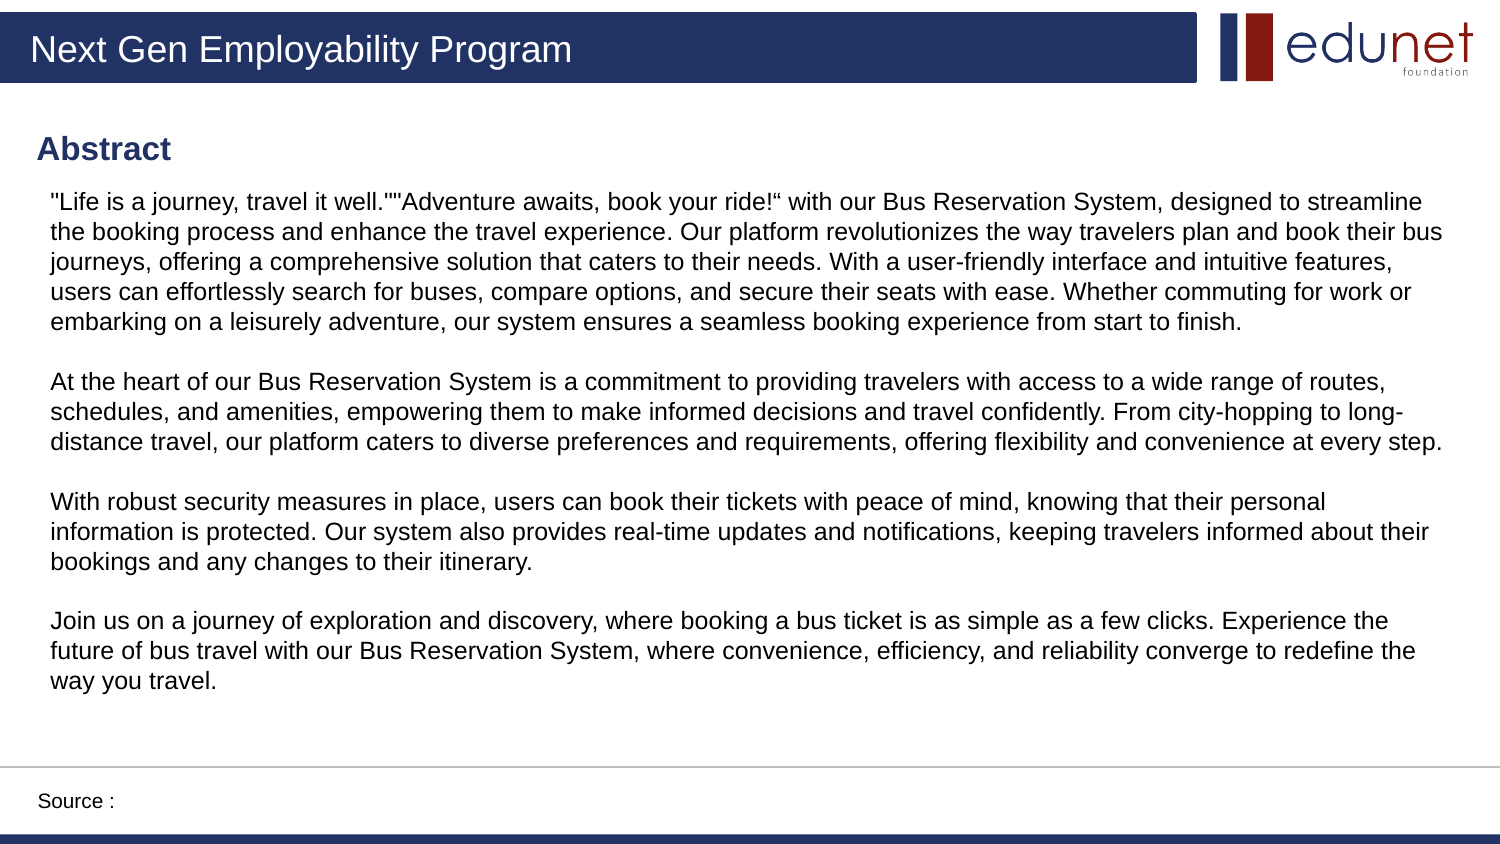

Abstract
"Life is a journey, travel it well.""Adventure awaits, book your ride!“ with our Bus Reservation System, designed to streamline the booking process and enhance the travel experience. Our platform revolutionizes the way travelers plan and book their bus journeys, offering a comprehensive solution that caters to their needs. With a user-friendly interface and intuitive features, users can effortlessly search for buses, compare options, and secure their seats with ease. Whether commuting for work or embarking on a leisurely adventure, our system ensures a seamless booking experience from start to finish.

At the heart of our Bus Reservation System is a commitment to providing travelers with access to a wide range of routes, schedules, and amenities, empowering them to make informed decisions and travel confidently. From city-hopping to long-distance travel, our platform caters to diverse preferences and requirements, offering flexibility and convenience at every step.

With robust security measures in place, users can book their tickets with peace of mind, knowing that their personal information is protected. Our system also provides real-time updates and notifications, keeping travelers informed about their bookings and any changes to their itinerary.

Join us on a journey of exploration and discovery, where booking a bus ticket is as simple as a few clicks. Experience the future of bus travel with our Bus Reservation System, where convenience, efficiency, and reliability converge to redefine the way you travel.
Source :